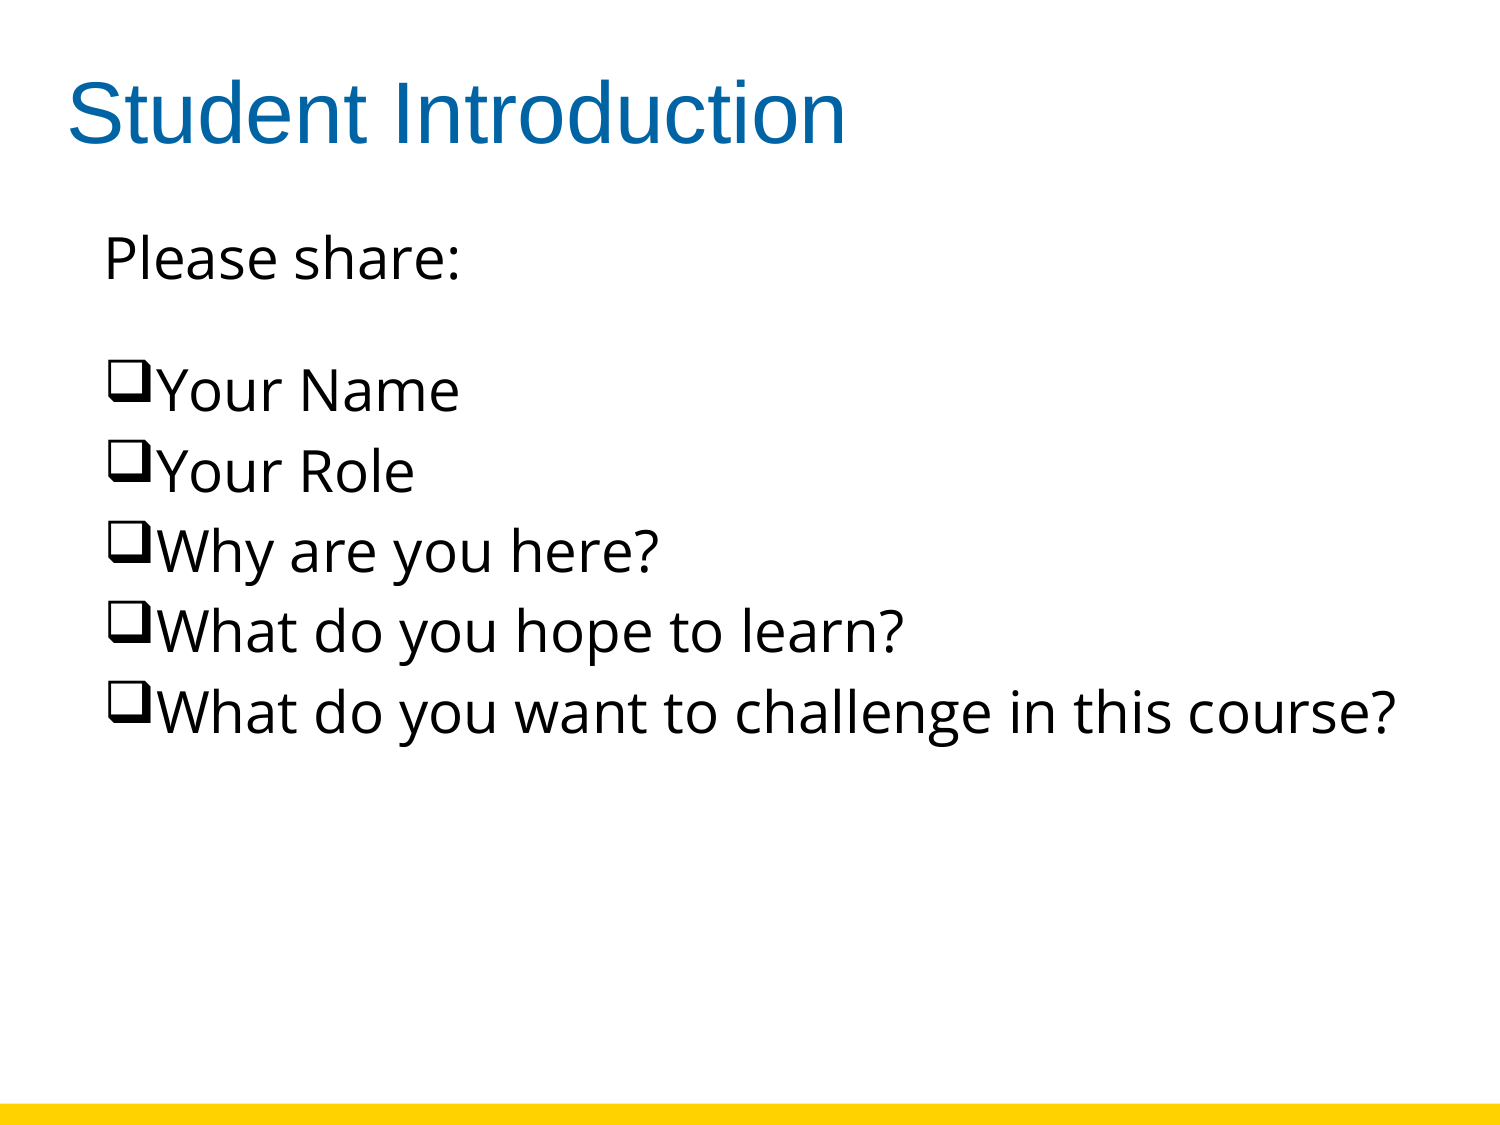

# Student Introduction
Please share:

Your Name
Your Role
Why are you here?
What do you hope to learn?
What do you want to challenge in this course?